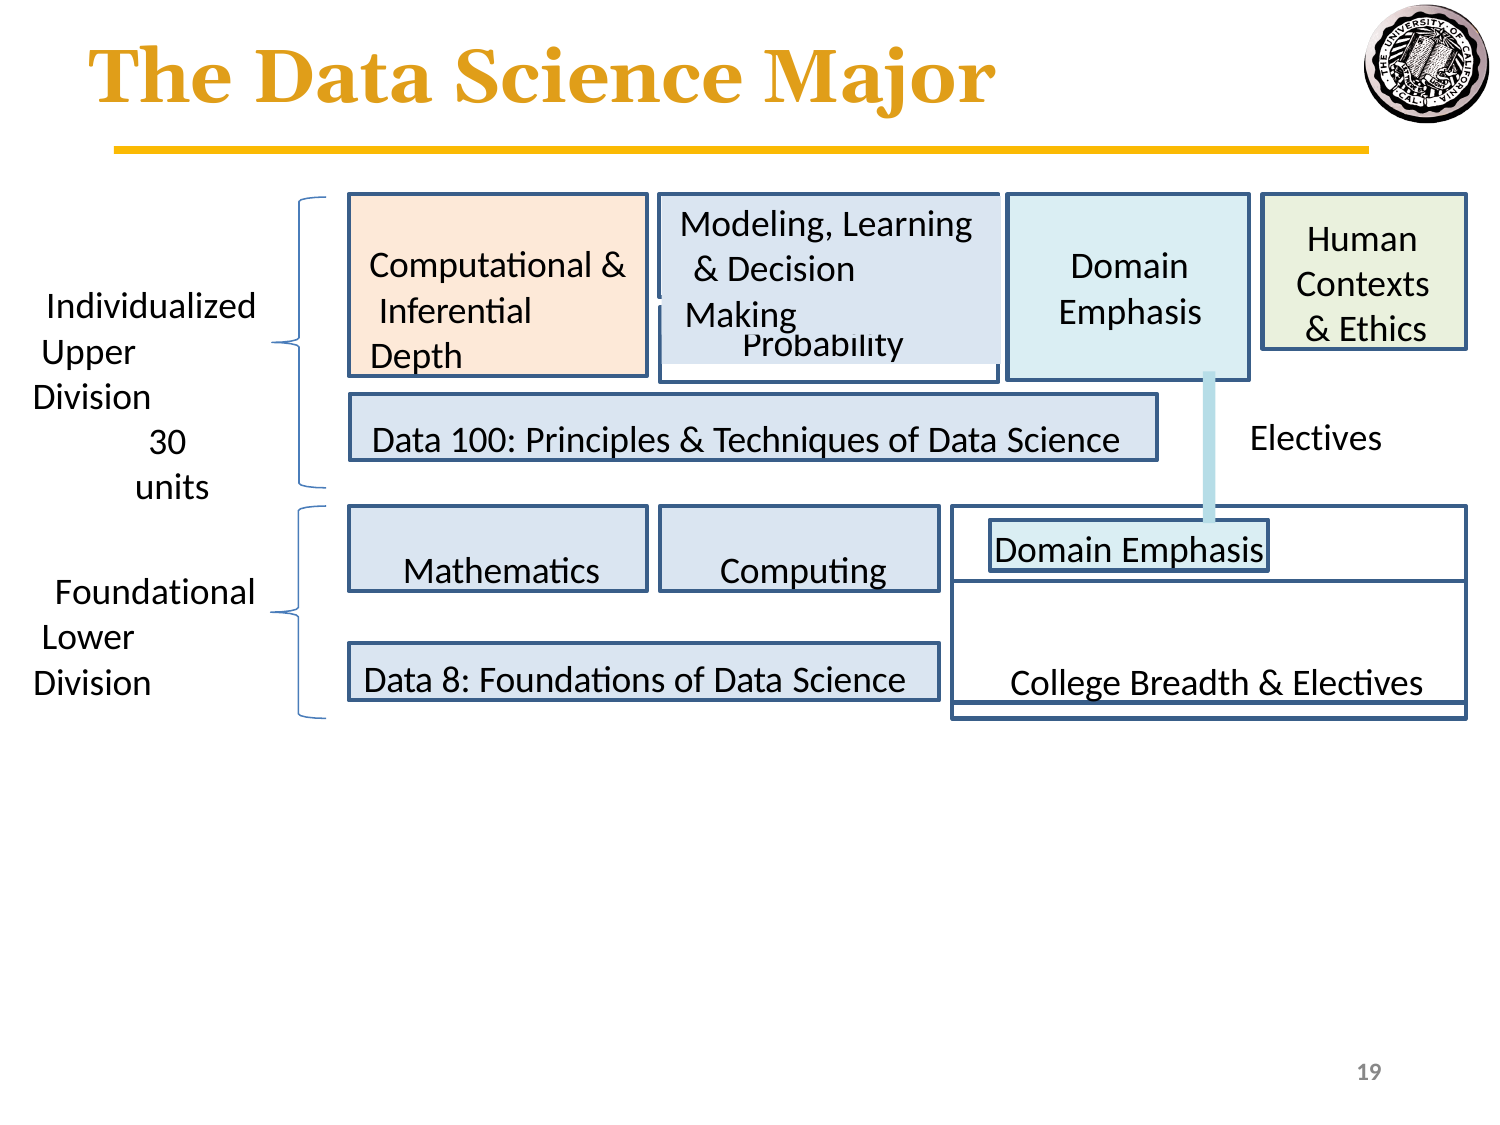

# The Data Science Major

Computational &  Inferential Depth

Human  Contexts  & Ethics
Modeling, Learning  & Decision Making

Domain  Emphasis
Individualized  Upper Division
30 units
Probability

Data 100: Principles & Techniques of Data Science
Electives

Mathematics
Computing

Domain Emphasis
Foundational  Lower Division

College Breadth & Electives
Data 8: Foundations of Data Science
19